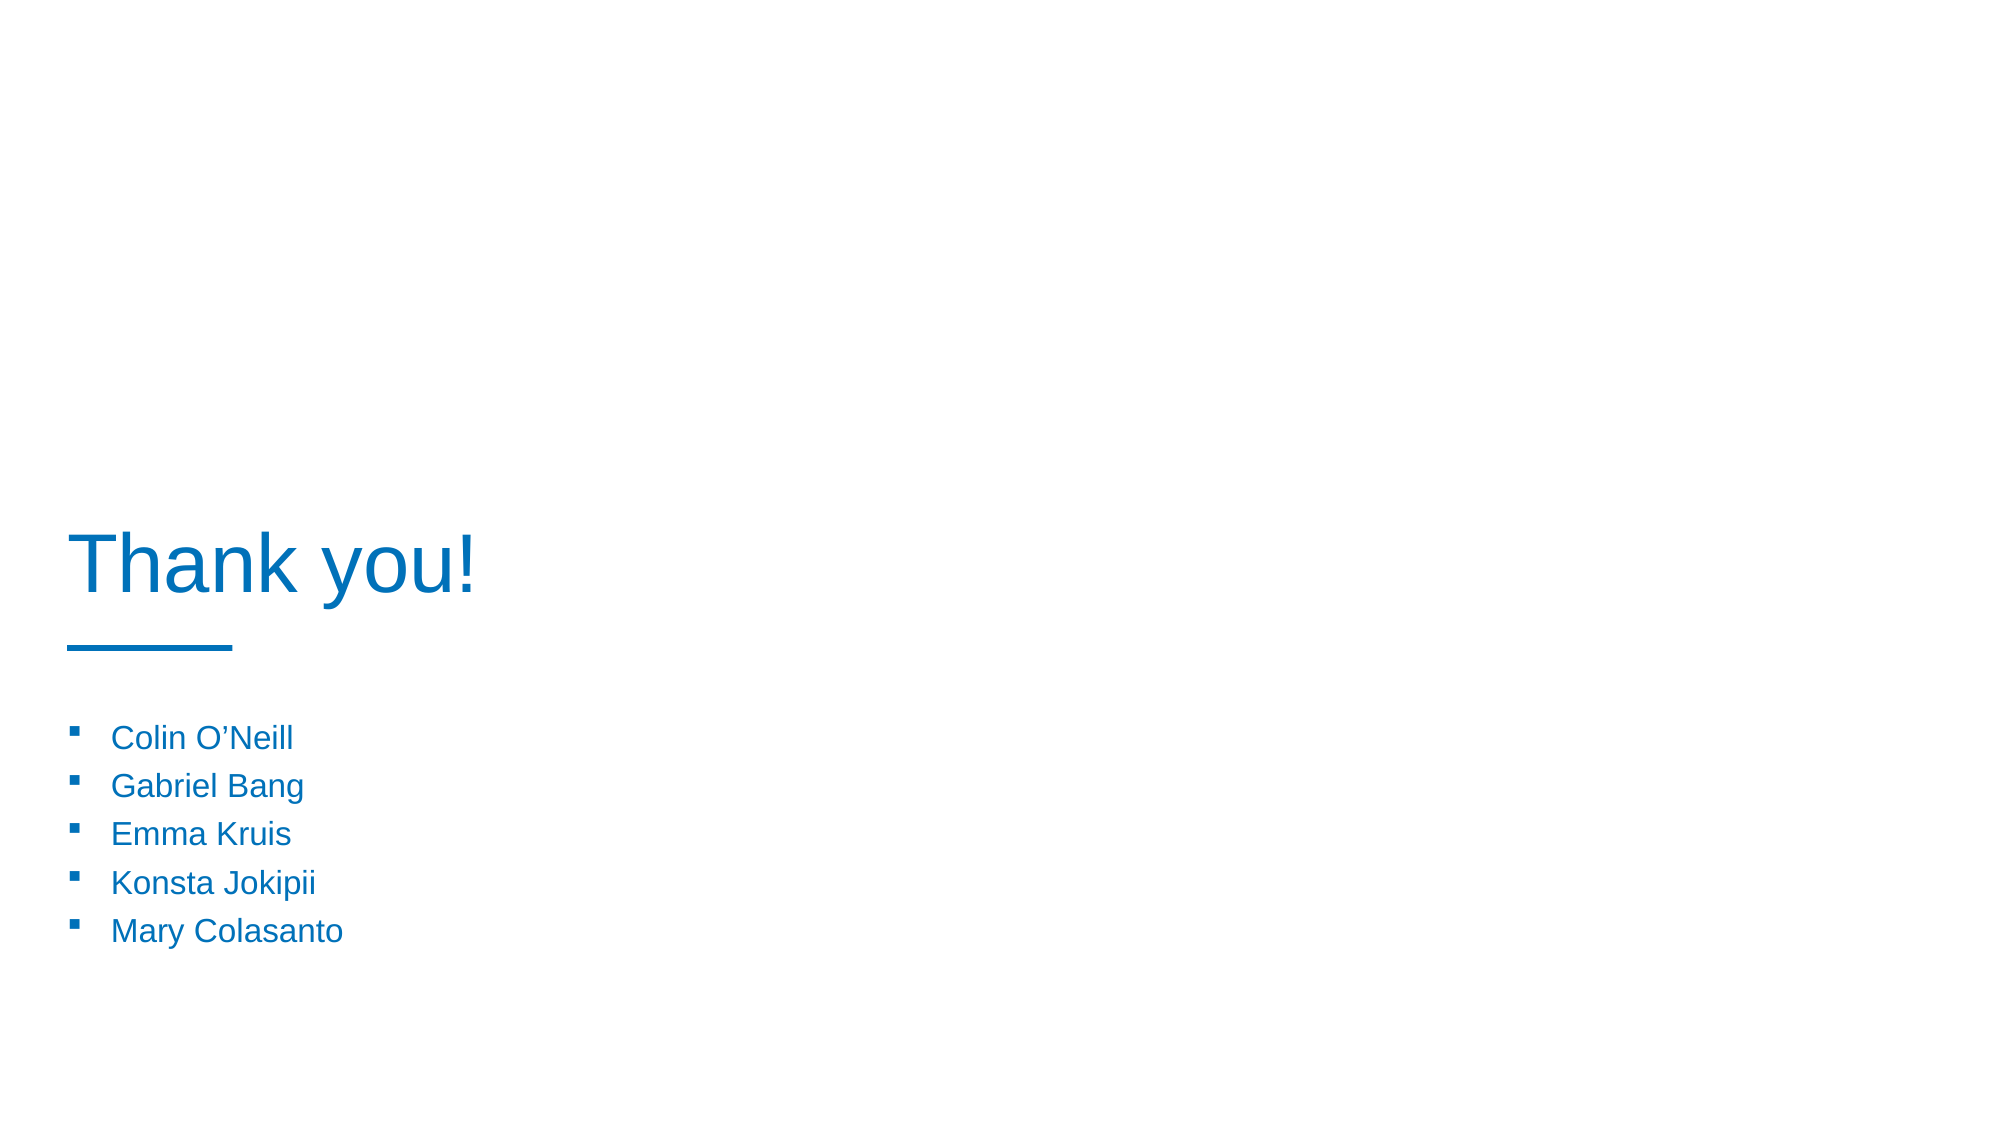

# Thank you!
Colin O’Neill
Gabriel Bang
Emma Kruis
Konsta Jokipii
Mary Colasanto
10
27 April 2021
Confidential  |  © KONE Corporation